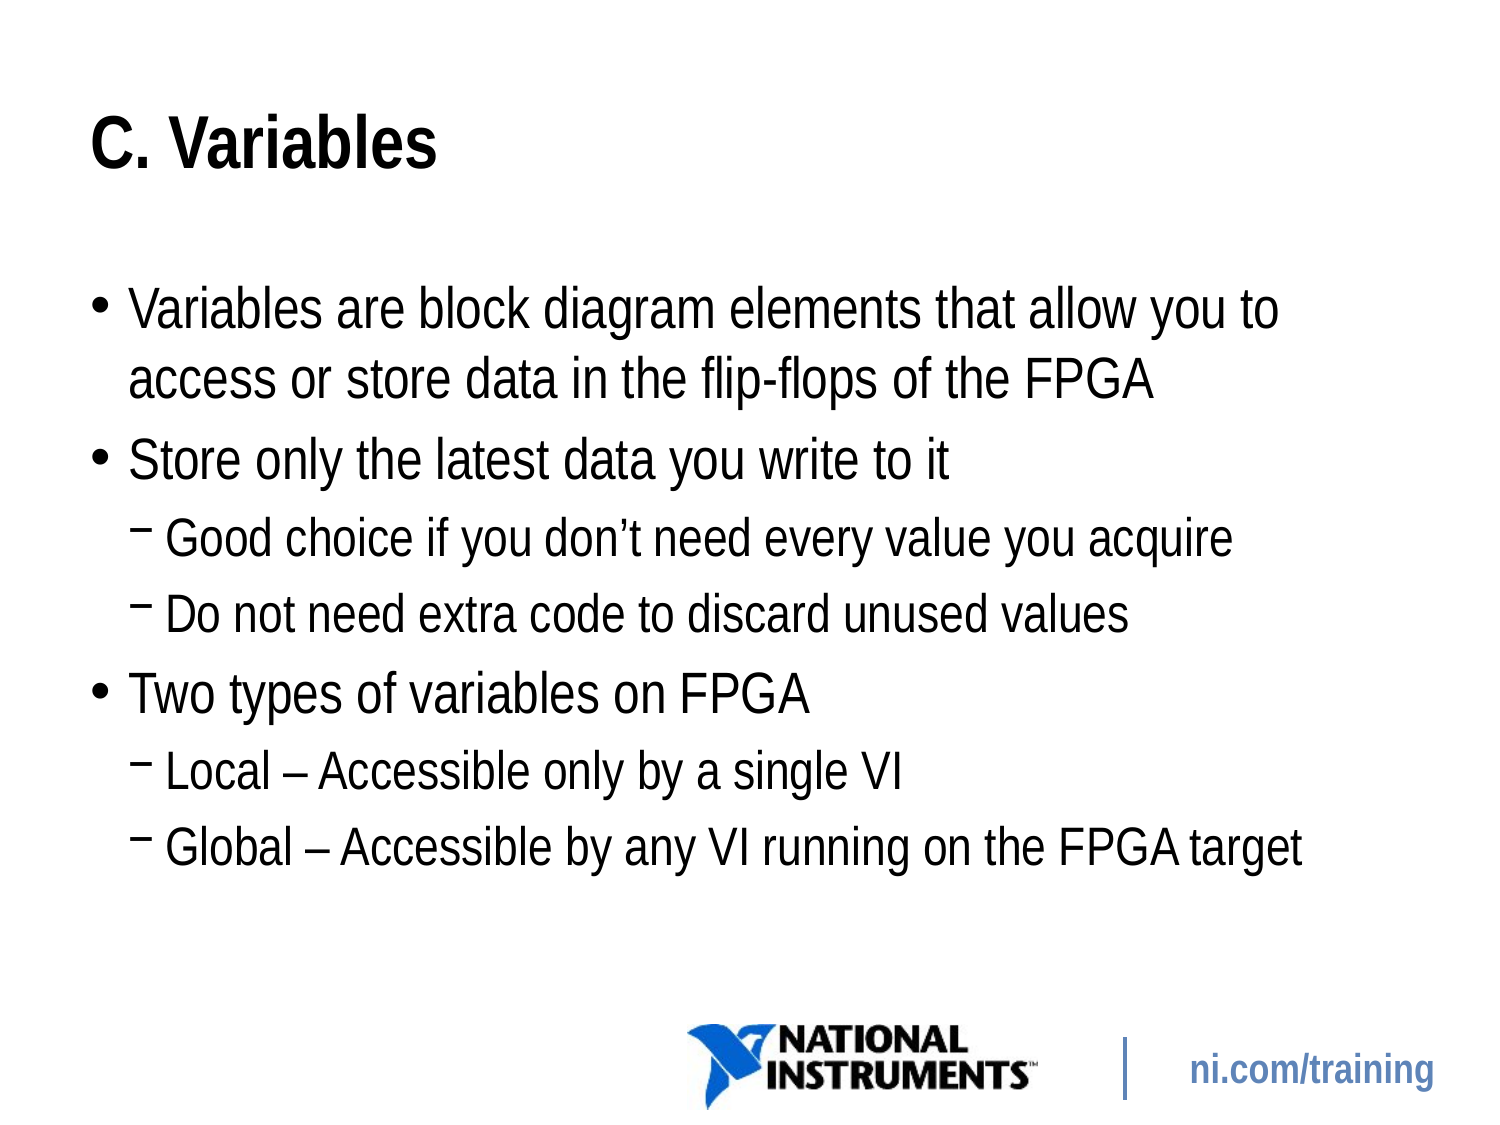

# C. Variables
Variables are block diagram elements that allow you to access or store data in the flip-flops of the FPGA
Store only the latest data you write to it
Good choice if you don’t need every value you acquire
Do not need extra code to discard unused values
Two types of variables on FPGA
Local – Accessible only by a single VI
Global – Accessible by any VI running on the FPGA target